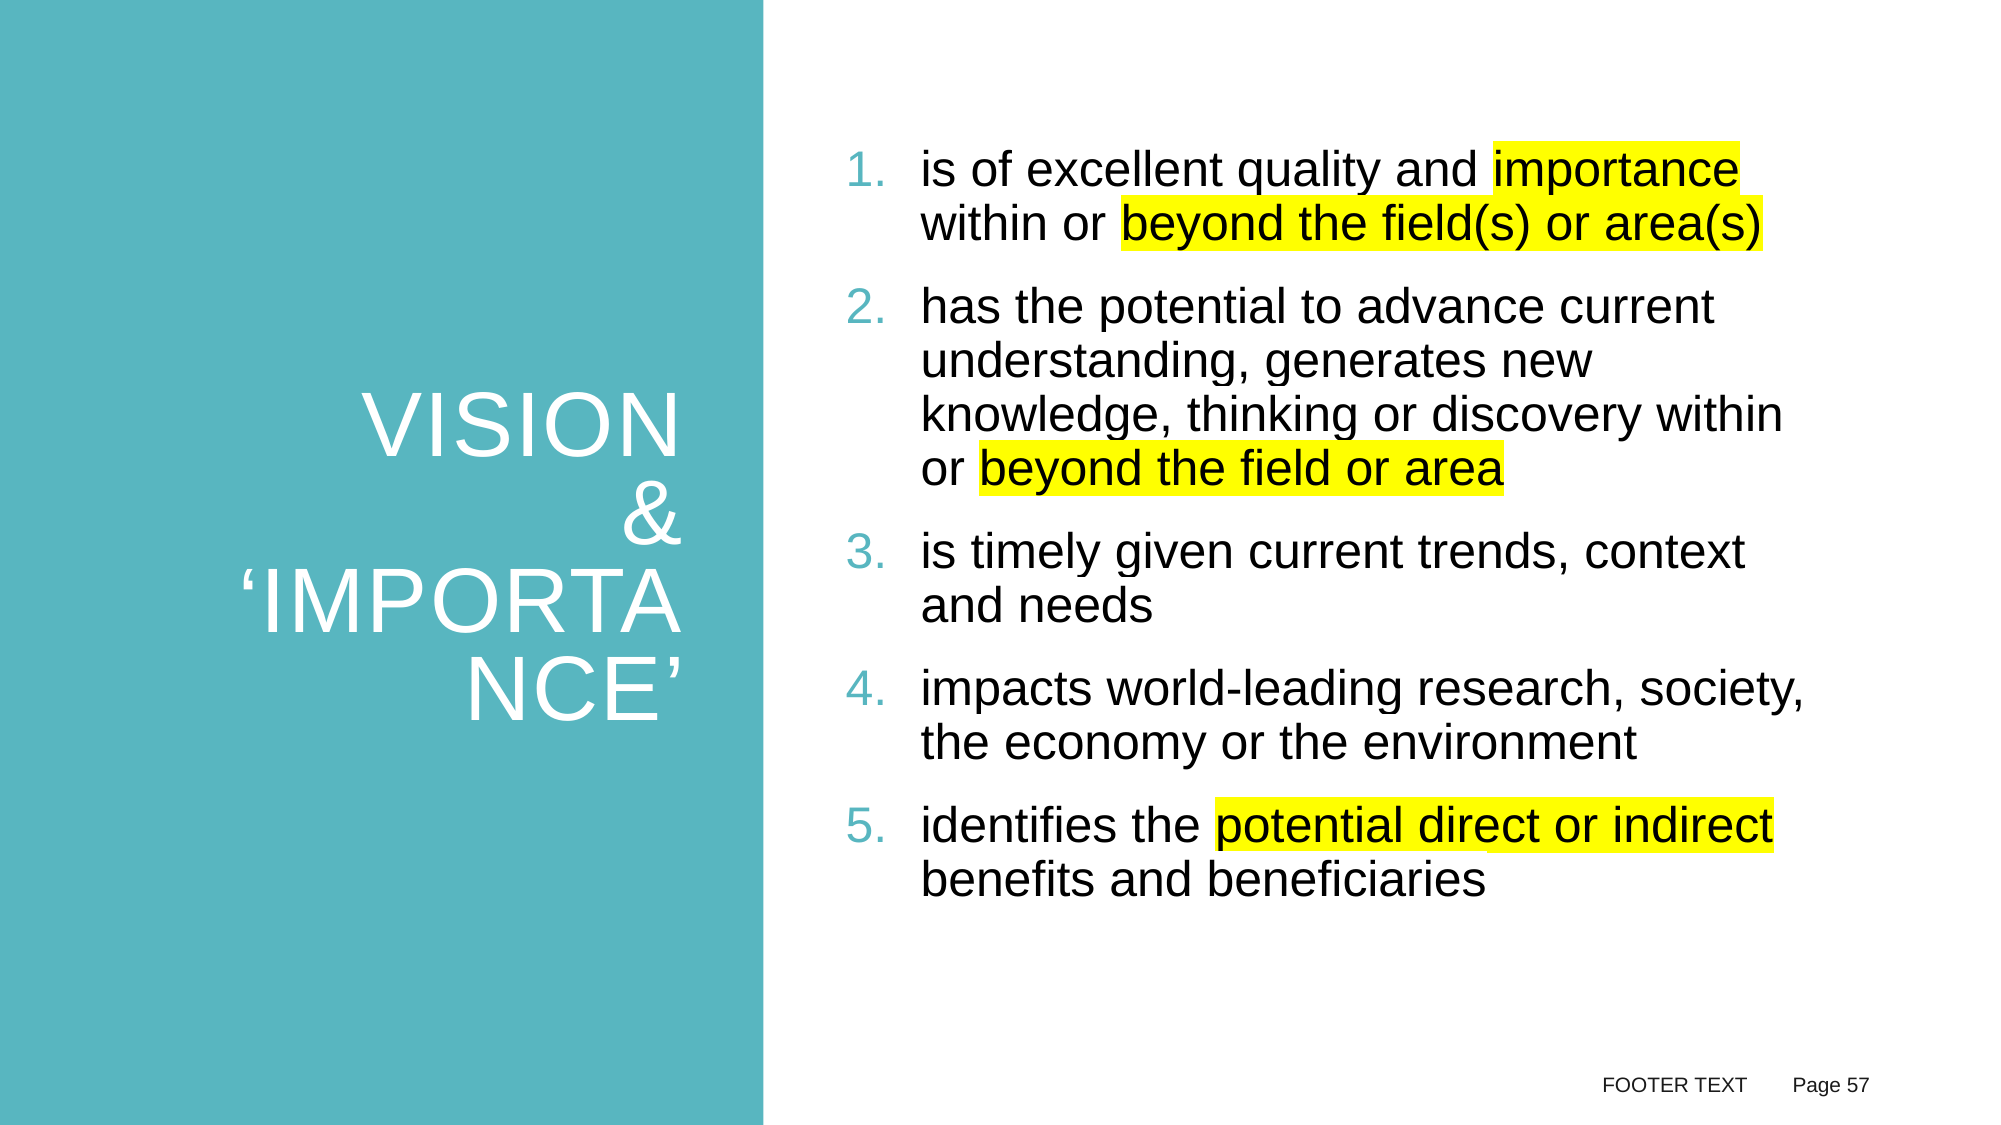

# VISION & ‘IMPORTANCE’
is of excellent quality and importance within or beyond the field(s) or area(s)
has the potential to advance current understanding, generates new knowledge, thinking or discovery within or beyond the field or area
is timely given current trends, context and needs
impacts world-leading research, society, the economy or the environment
identifies the potential direct or indirect benefits and beneficiaries

Footer text
Page 57